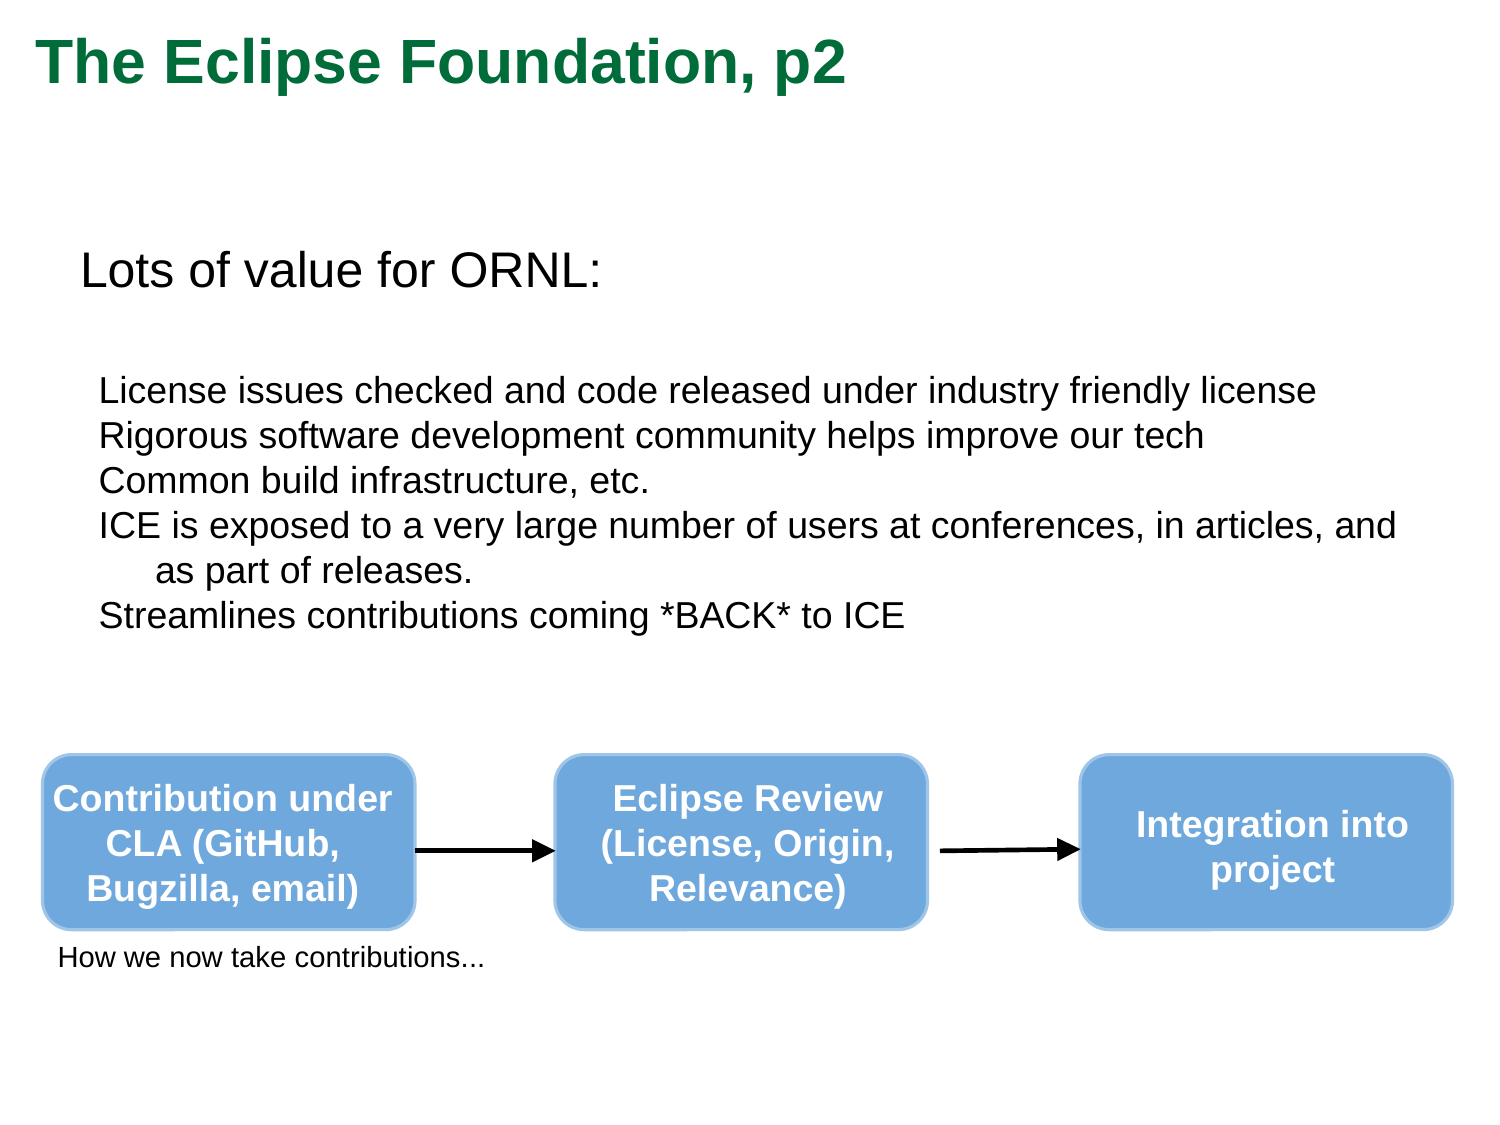

The Eclipse Foundation, p2
Lots of value for ORNL:

License issues checked and code released under industry friendly license
Rigorous software development community helps improve our tech
Common build infrastructure, etc.
ICE is exposed to a very large number of users at conferences, in articles, and as part of releases.
Streamlines contributions coming *BACK* to ICE

Contribution under CLA (GitHub, Bugzilla, email)
Eclipse Review
(License, Origin, Relevance)
Integration into project
How we now take contributions...